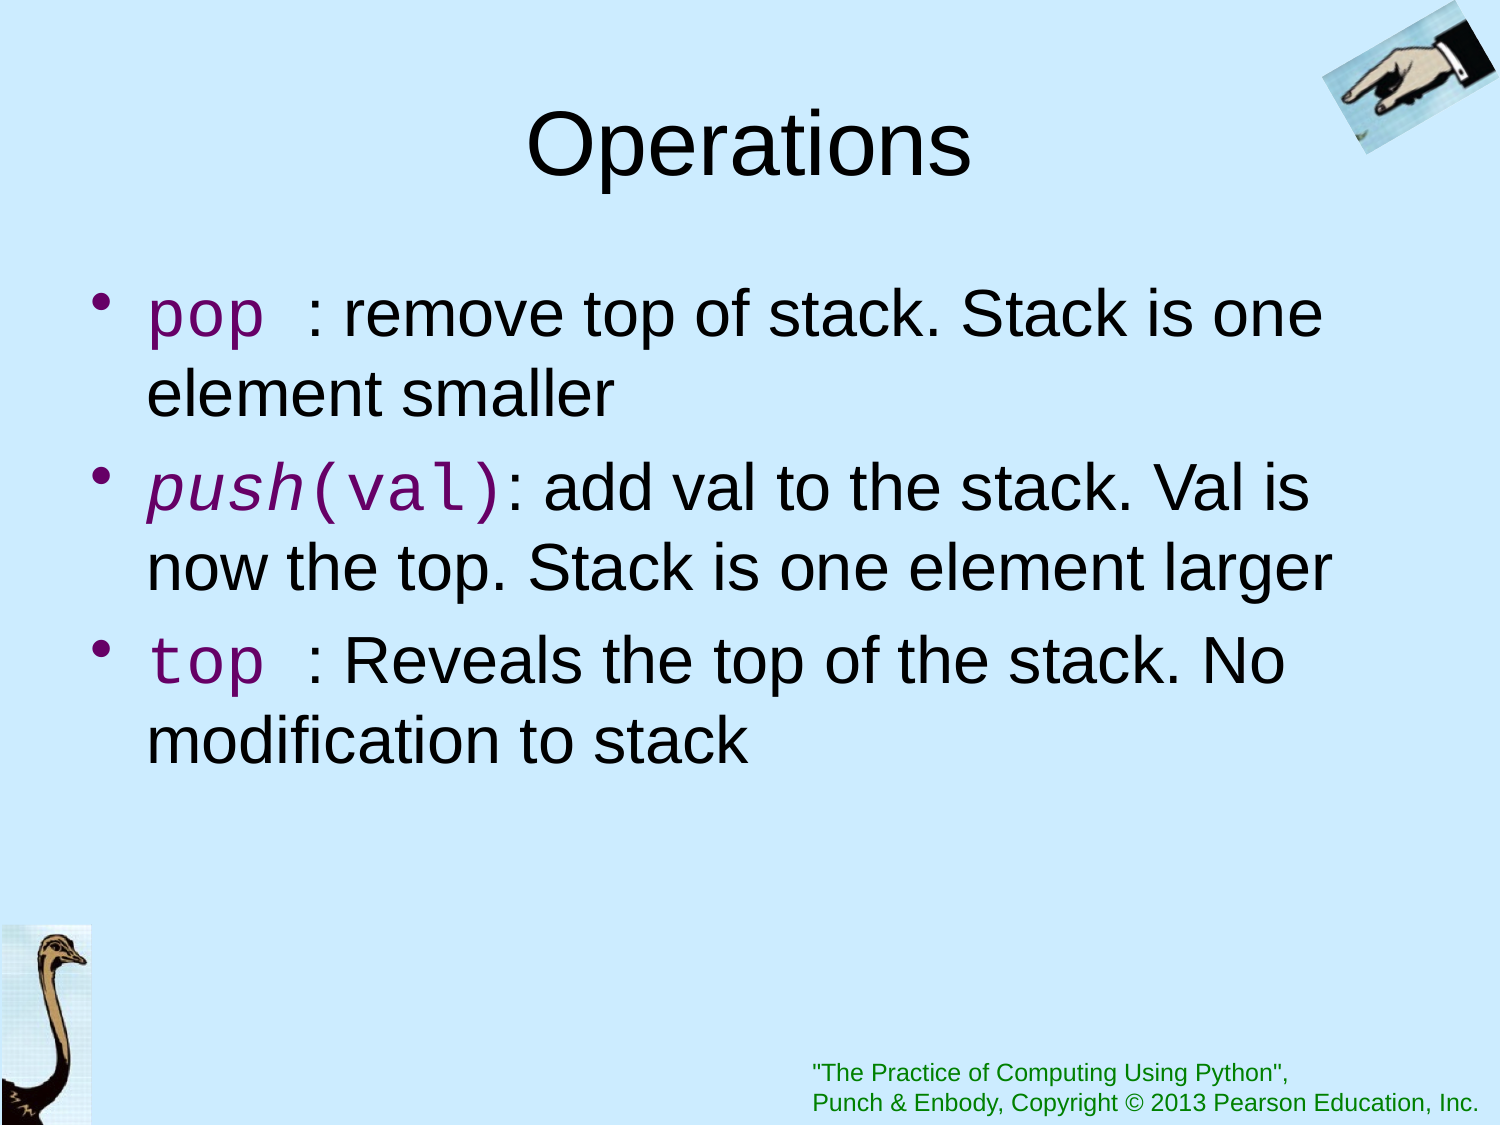

# Operations
pop : remove top of stack. Stack is one element smaller
push(val): add val to the stack. Val is now the top. Stack is one element larger
top : Reveals the top of the stack. No modification to stack